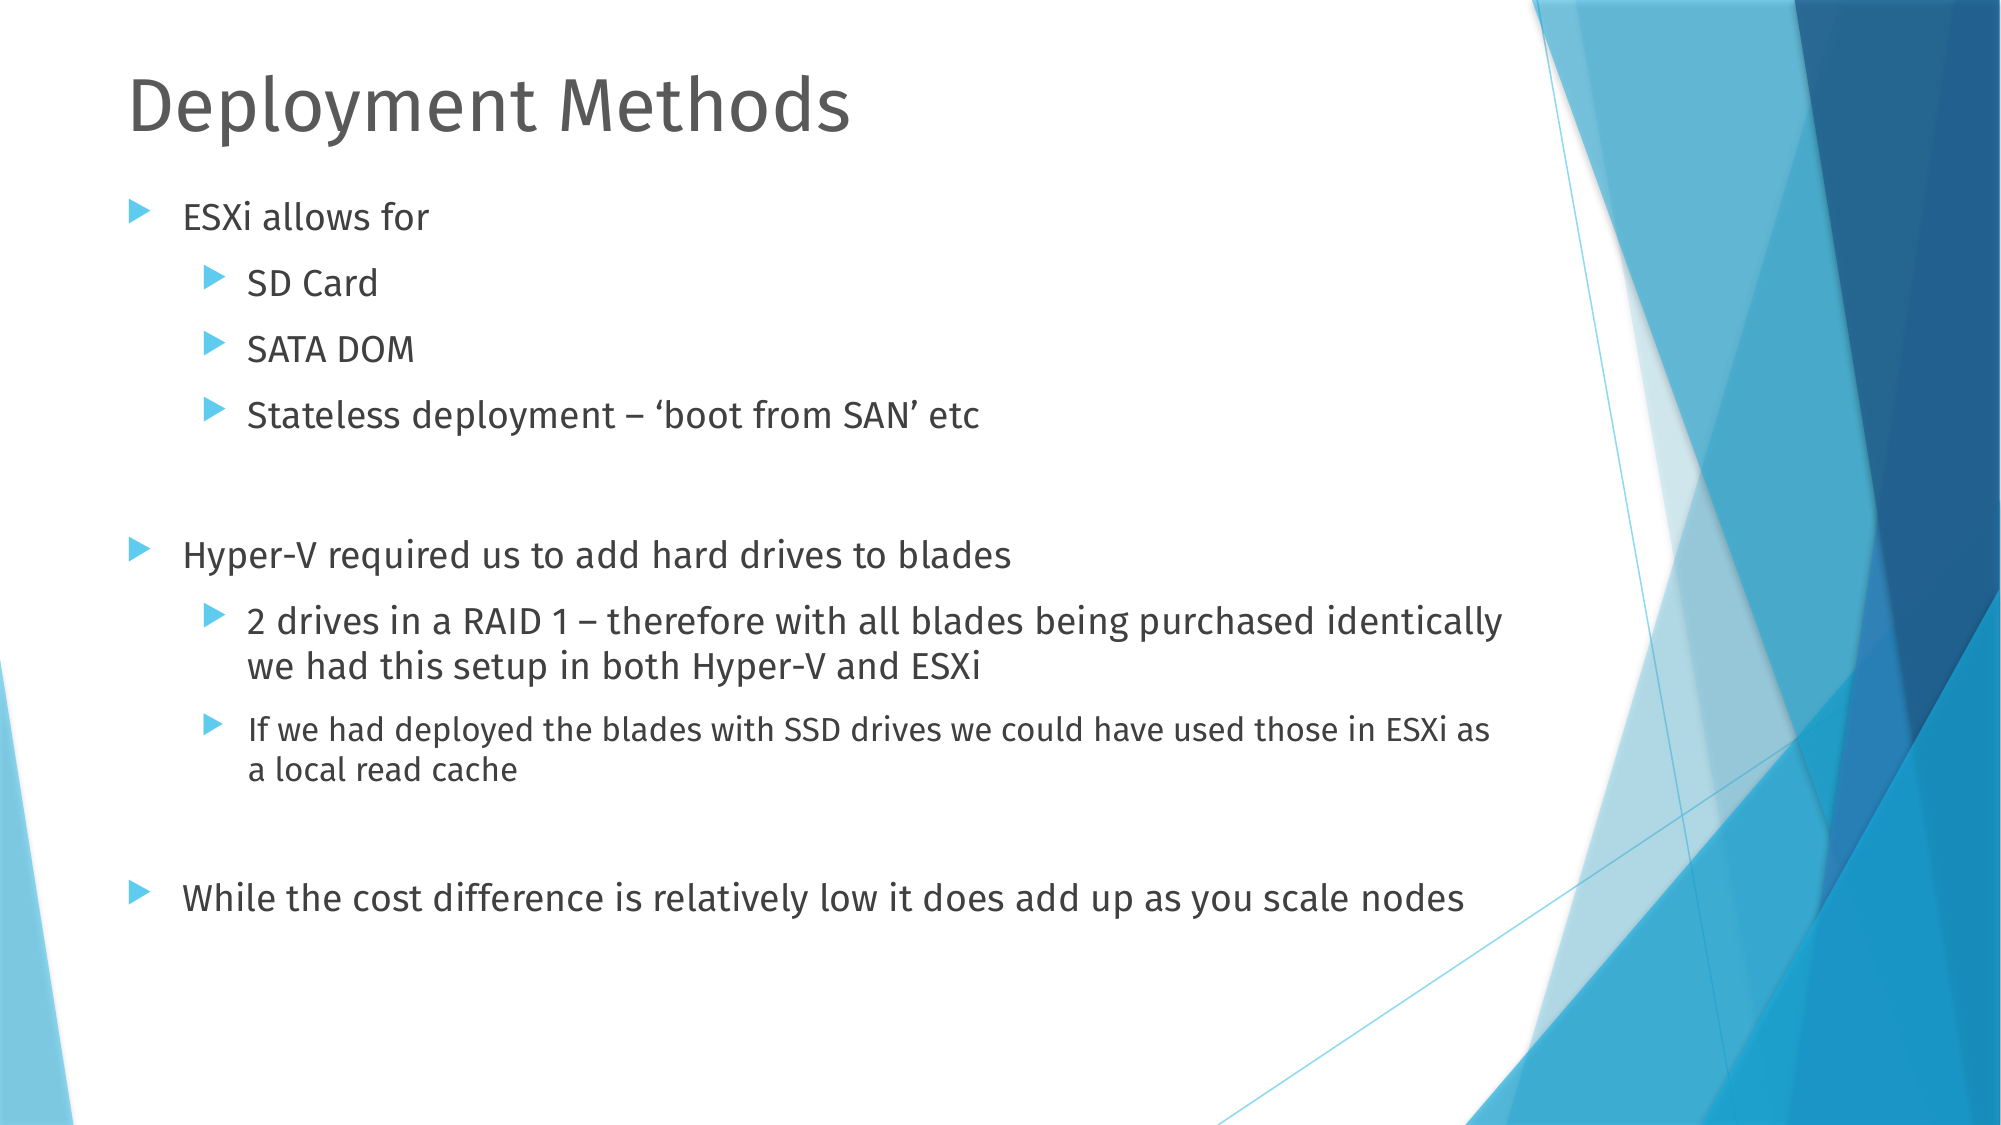

# Deployment Methods
ESXi allows for
SD Card
SATA DOM
Stateless deployment – ‘boot from SAN’ etc

Hyper-V required us to add hard drives to blades
2 drives in a RAID 1 – therefore with all blades being purchased identically we had this setup in both Hyper-V and ESXi
If we had deployed the blades with SSD drives we could have used those in ESXi as a local read cache

While the cost difference is relatively low it does add up as you scale nodes